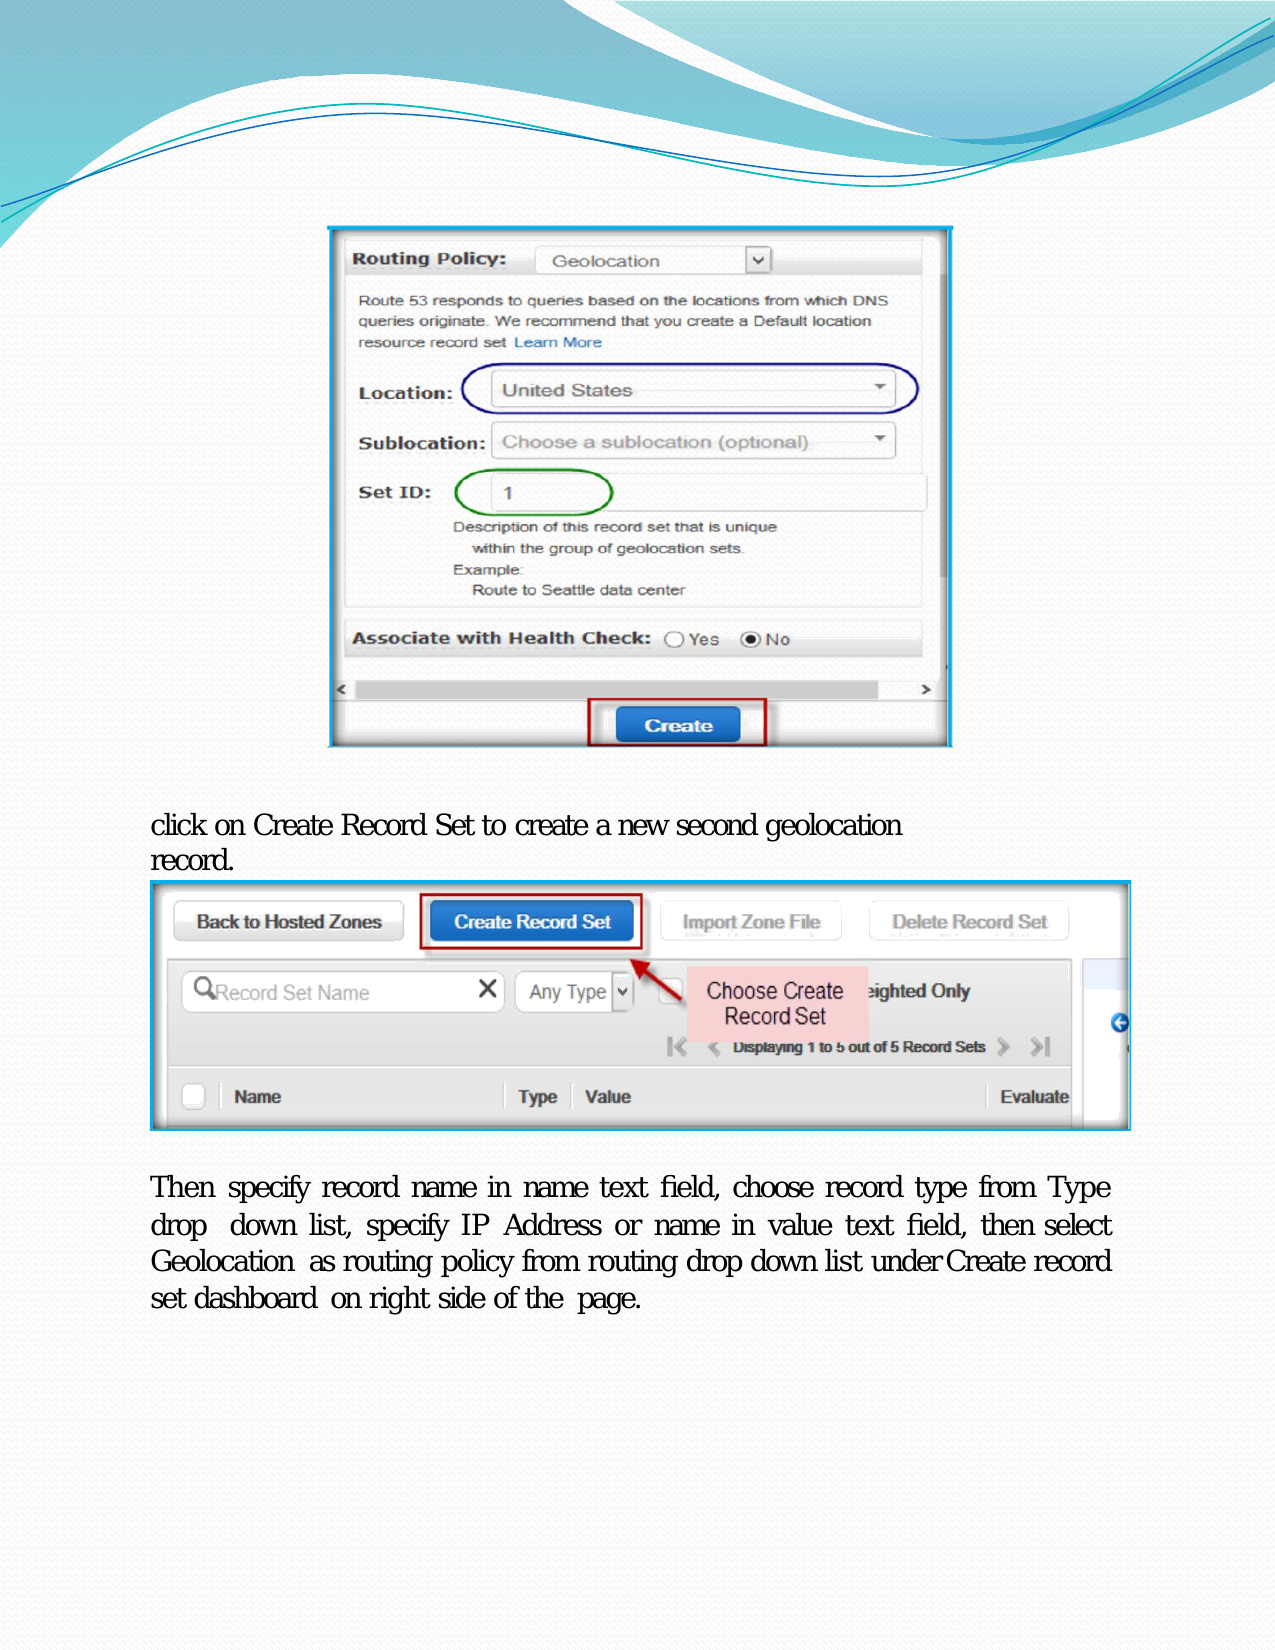

click on Create Record Set to create a new second geolocation record.
Then specify record name in name text field, choose record type from Type drop  down list, specify IP Address or name in value text field, then select Geolocation  as routing policy from routing drop down list under Create record set dashboard  on right side of the page.